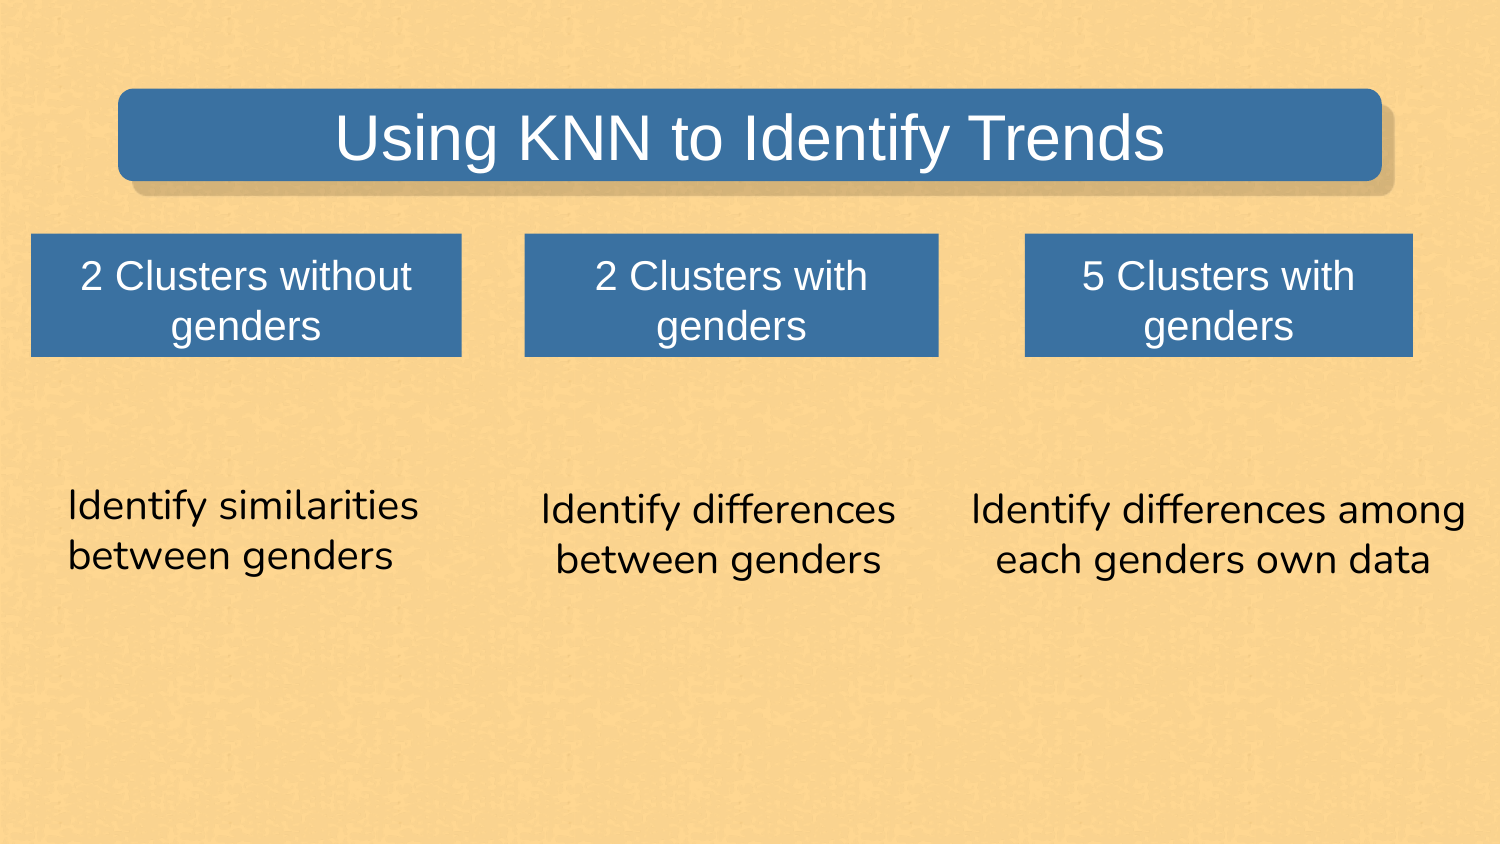

# Using KNN to Identify Trends
2 Clusters with genders
5 Clusters with genders
2 Clusters without genders
Identify similarities between genders
Identify differences between genders
Identify differences among each genders own data